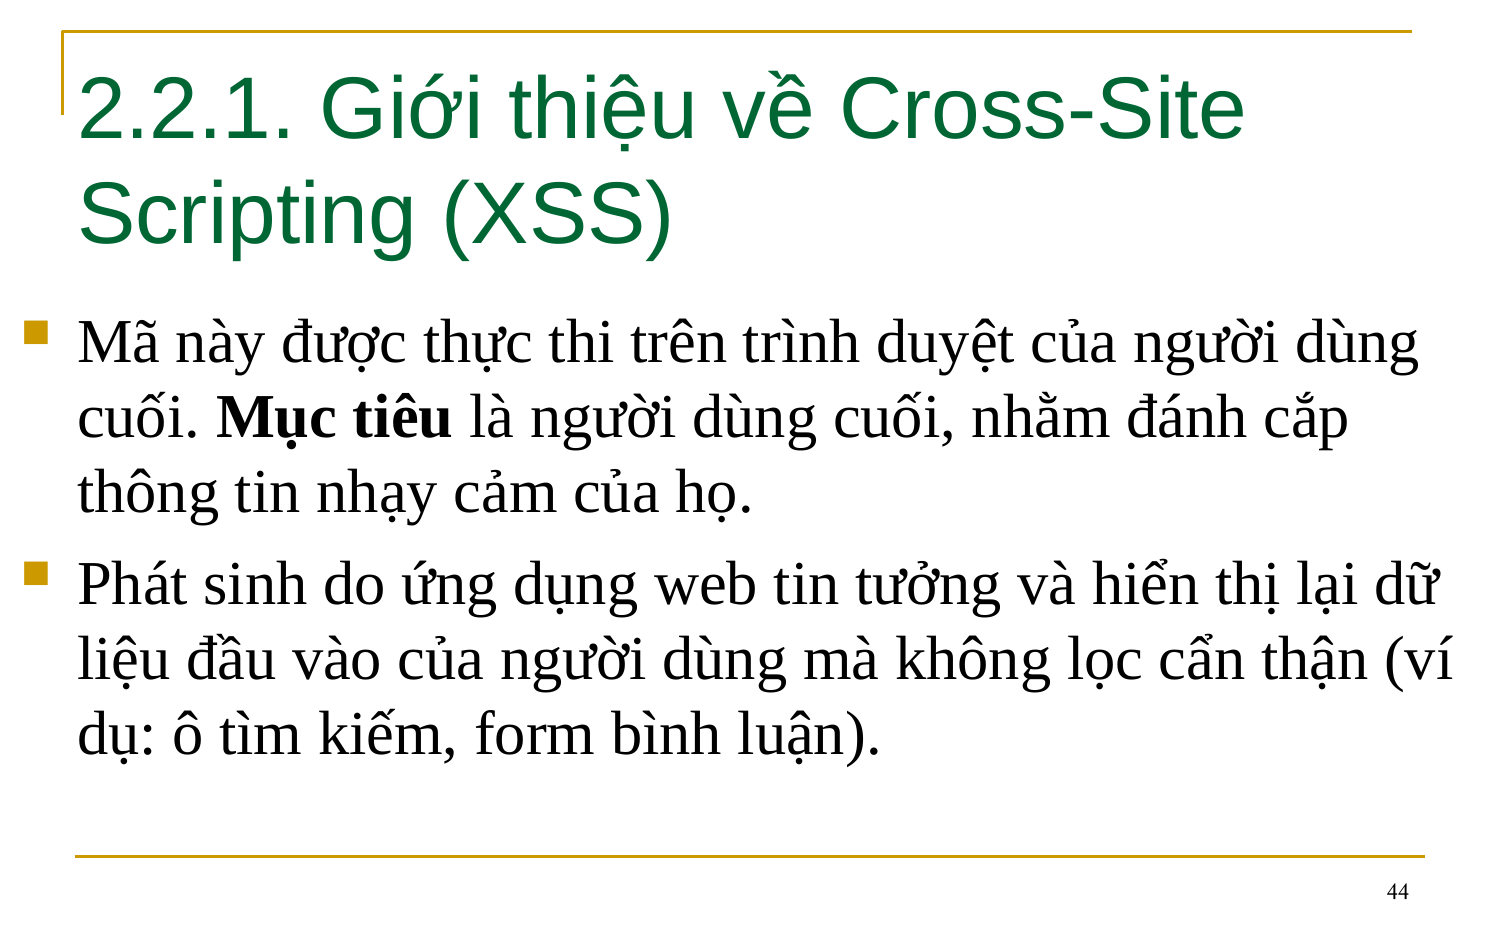

# 2.2.1. Giới thiệu về Cross-Site Scripting (XSS)
Mã này được thực thi trên trình duyệt của người dùng cuối. Mục tiêu là người dùng cuối, nhằm đánh cắp thông tin nhạy cảm của họ.
Phát sinh do ứng dụng web tin tưởng và hiển thị lại dữ liệu đầu vào của người dùng mà không lọc cẩn thận (ví dụ: ô tìm kiếm, form bình luận).

44